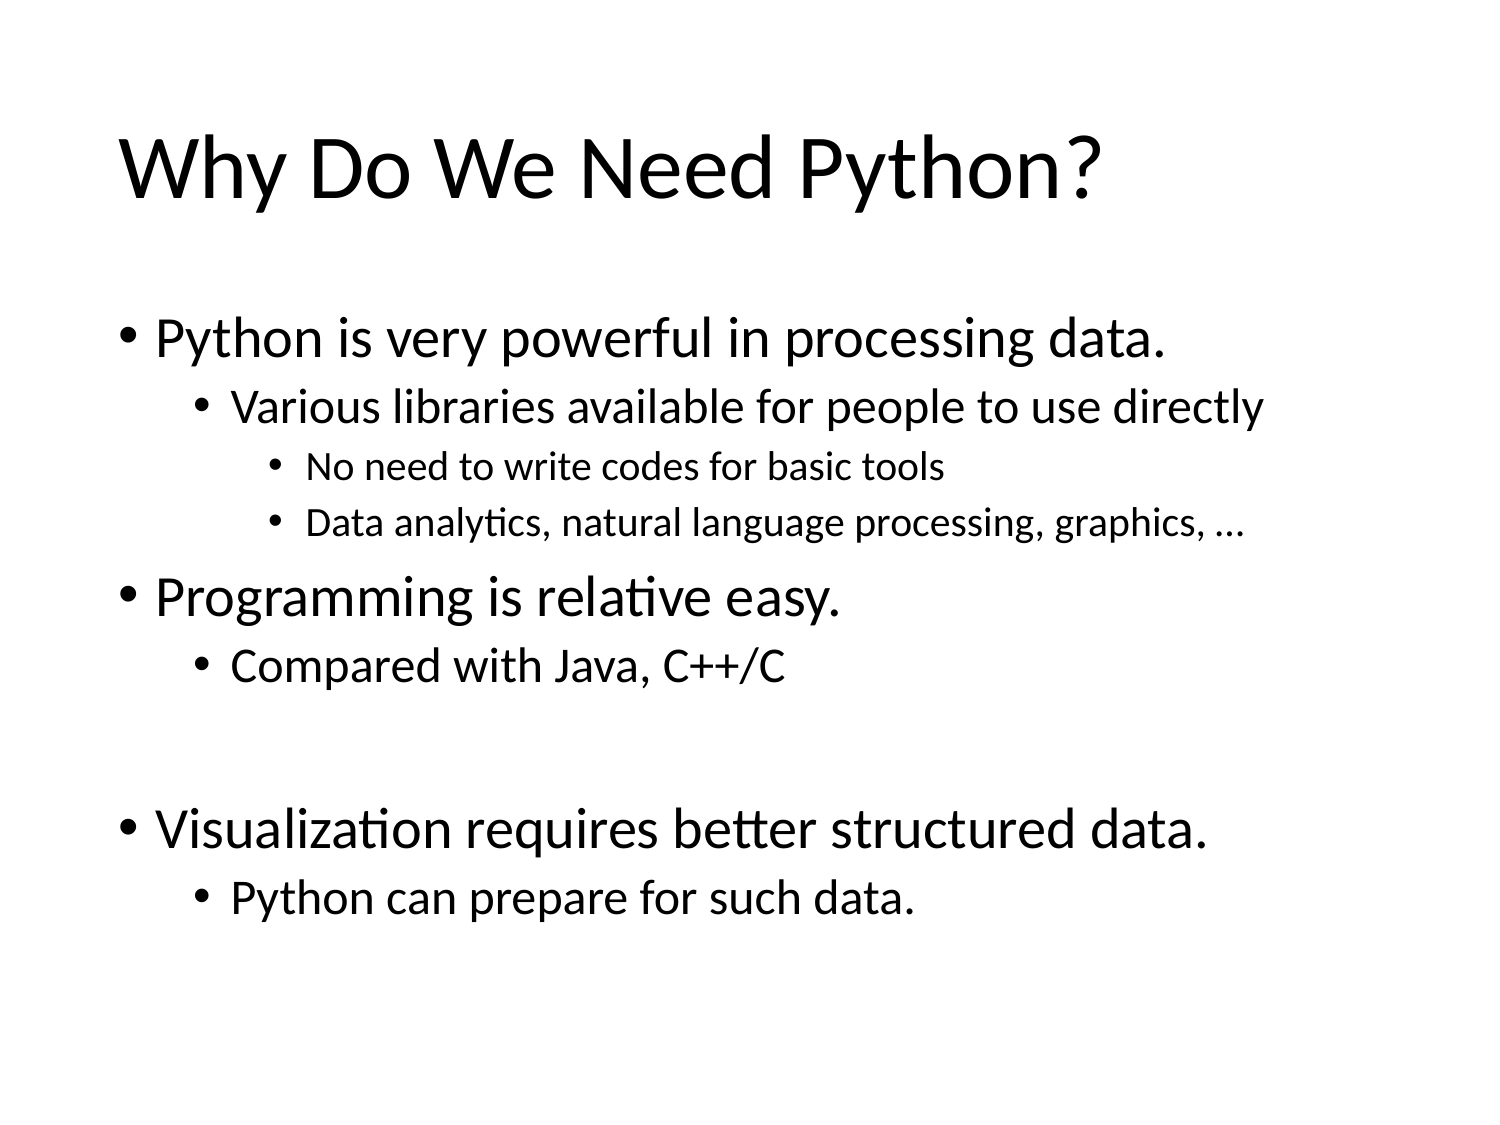

# Why Do We Need Python?
Python is very powerful in processing data.
Various libraries available for people to use directly
No need to write codes for basic tools
Data analytics, natural language processing, graphics, …
Programming is relative easy.
Compared with Java, C++/C

Visualization requires better structured data.
Python can prepare for such data.